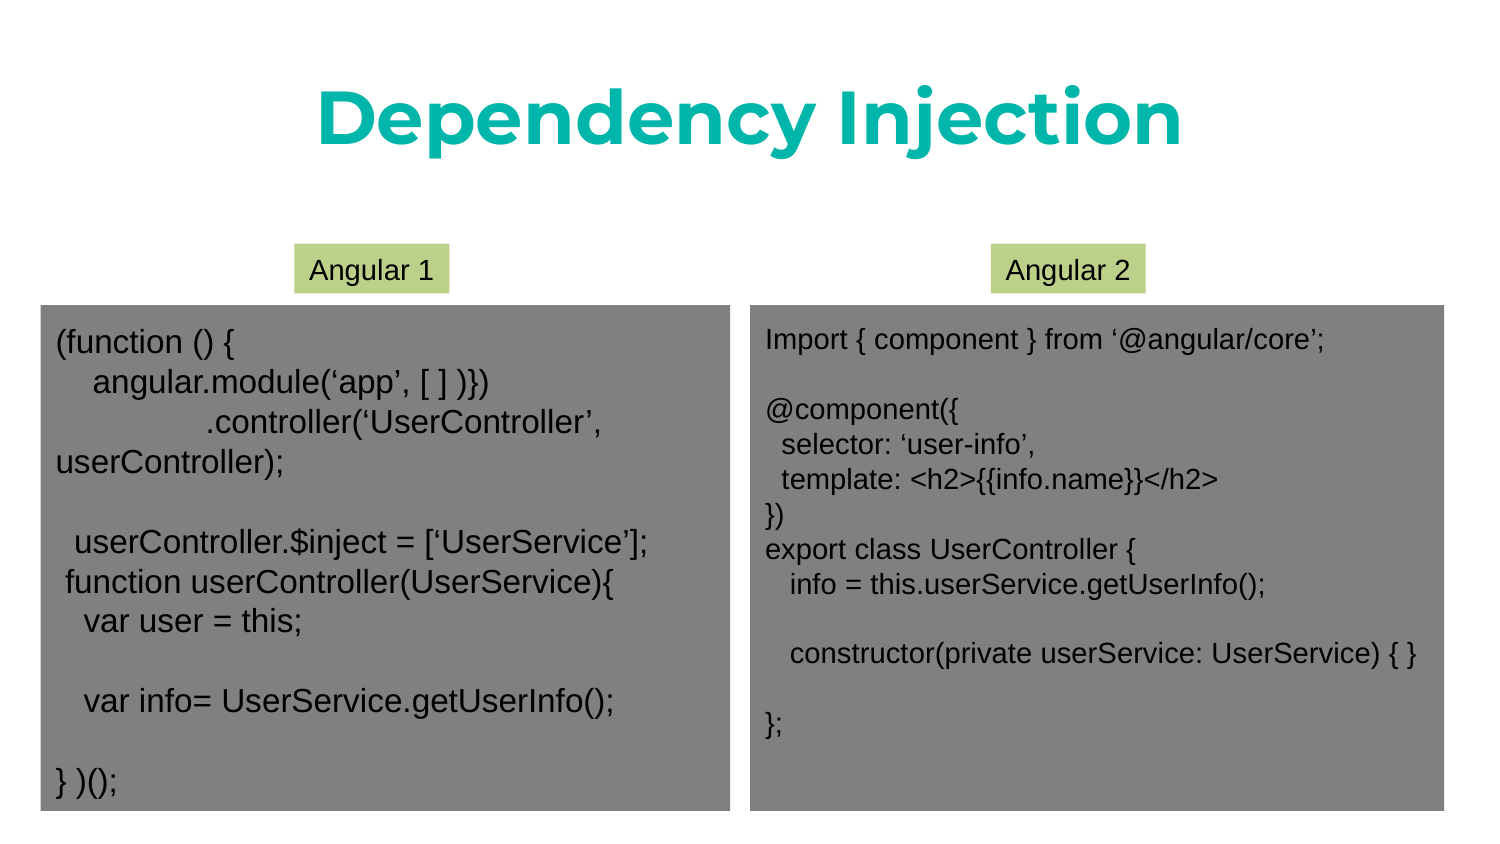

# Dependency Injection
Angular 2
Angular 1
(function () {
    angular.module(‘app’, [ ] )})
	.controller(‘UserController’,     	userController);

  userController.$inject = [‘UserService’];
 function userController(UserService){
   var user = this;

   var info= UserService.getUserInfo();

} )();

Import { component } from ‘@angular/core’;

@component({
  selector: ‘user-info’,
  template: <h2>{{info.name}}</h2>
})
export class UserController {
   info = this.userService.getUserInfo();

   constructor(private userService: UserService) { }

};